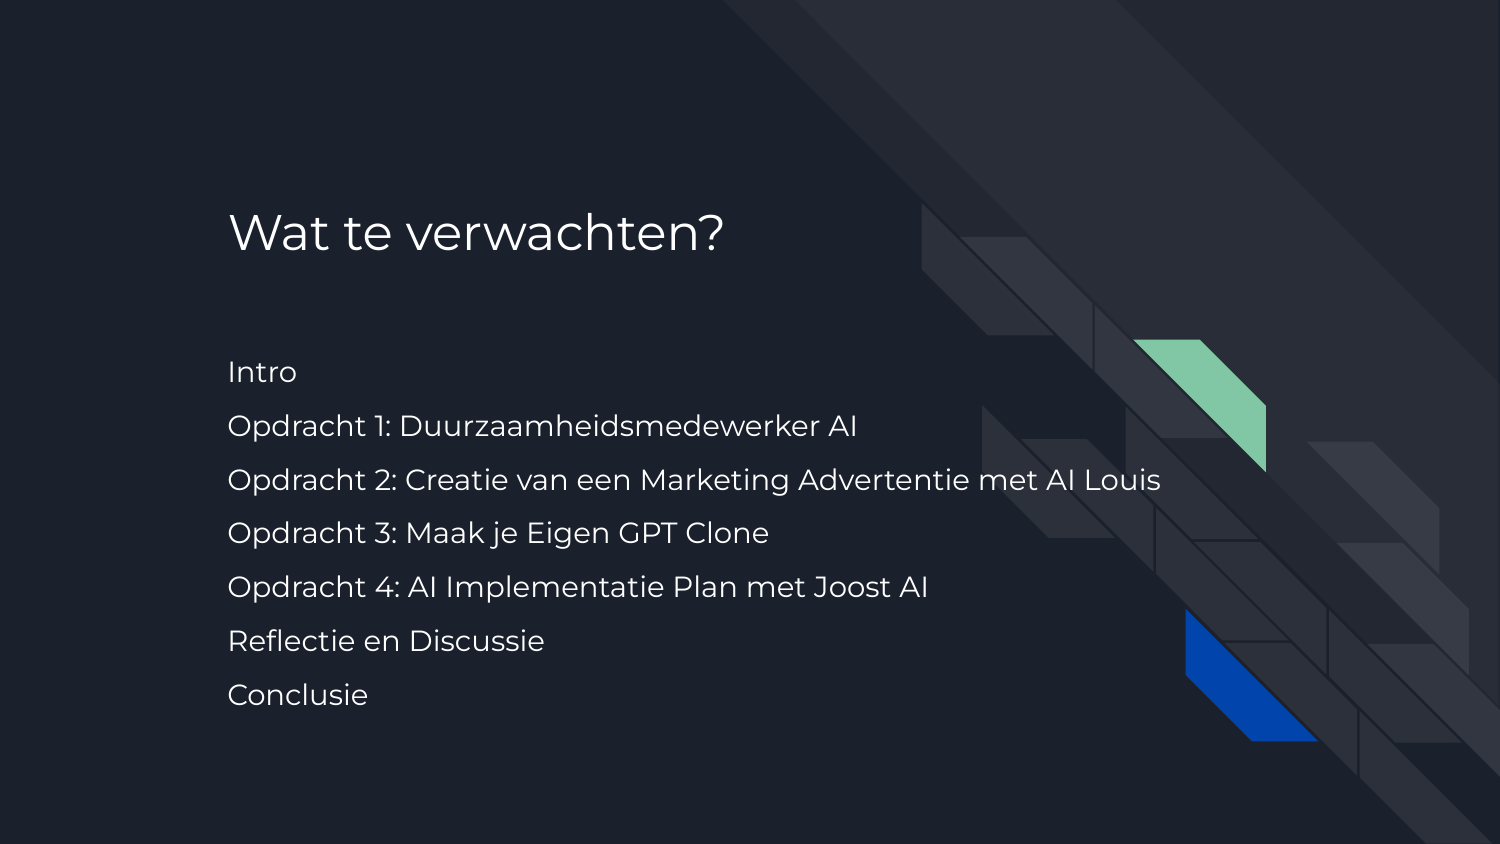

Wat te verwachten?
Intro
Opdracht 1: Duurzaamheidsmedewerker AI
Opdracht 2: Creatie van een Marketing Advertentie met AI Louis
Opdracht 3: Maak je Eigen GPT Clone
Opdracht 4: AI Implementatie Plan met Joost AI
Reflectie en Discussie
Conclusie